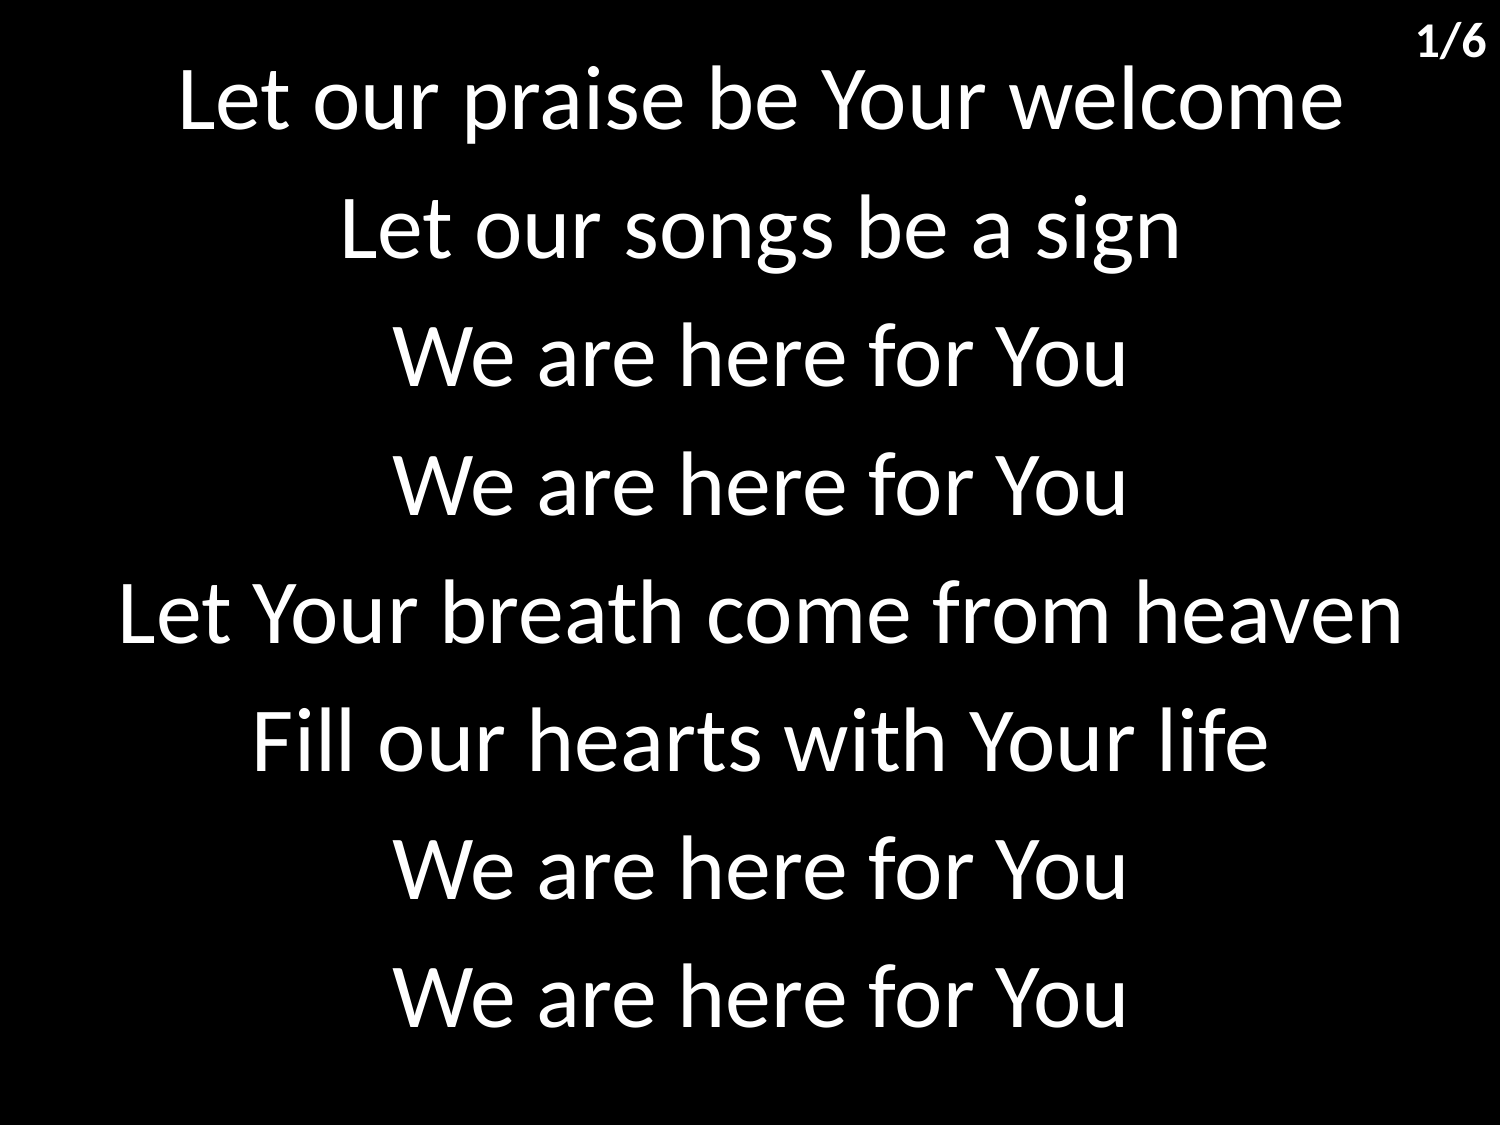

1/6
Let our praise be Your welcome
Let our songs be a sign
We are here for You
We are here for You
Let Your breath come from heaven
Fill our hearts with Your life
We are here for You
We are here for You